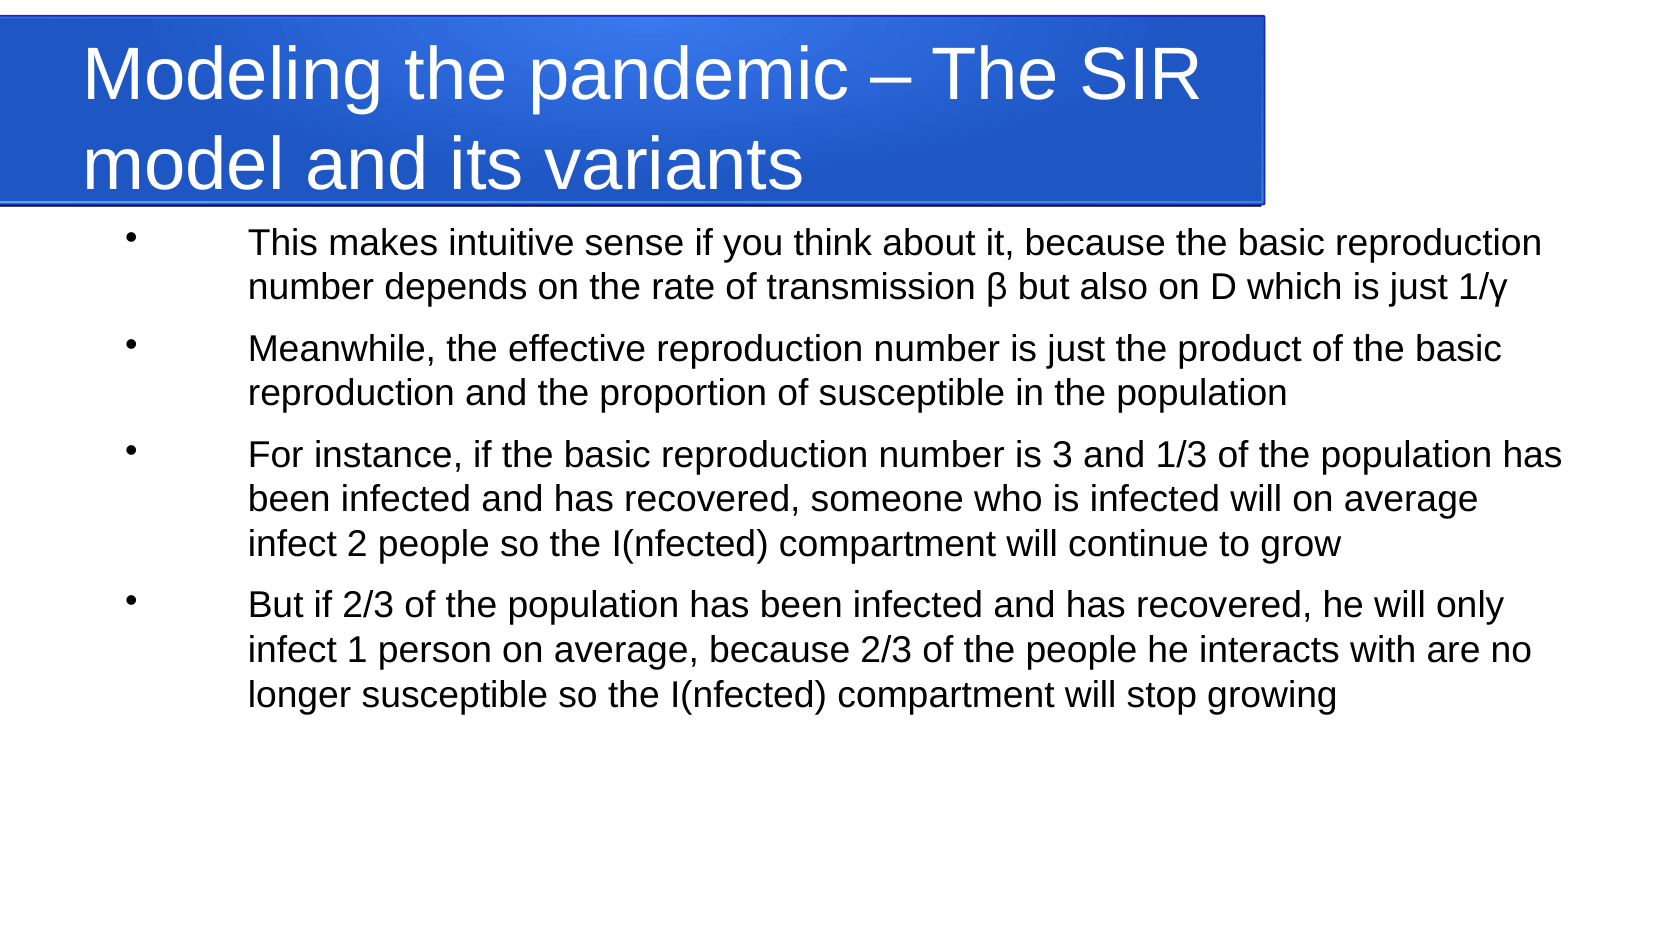

Modeling the pandemic – The SIR model and its variants
This makes intuitive sense if you think about it, because the basic reproduction number depends on the rate of transmission β but also on D which is just 1/γ
Meanwhile, the effective reproduction number is just the product of the basic reproduction and the proportion of susceptible in the population
For instance, if the basic reproduction number is 3 and 1/3 of the population has been infected and has recovered, someone who is infected will on average infect 2 people so the I(nfected) compartment will continue to grow
But if 2/3 of the population has been infected and has recovered, he will only infect 1 person on average, because 2/3 of the people he interacts with are no longer susceptible so the I(nfected) compartment will stop growing